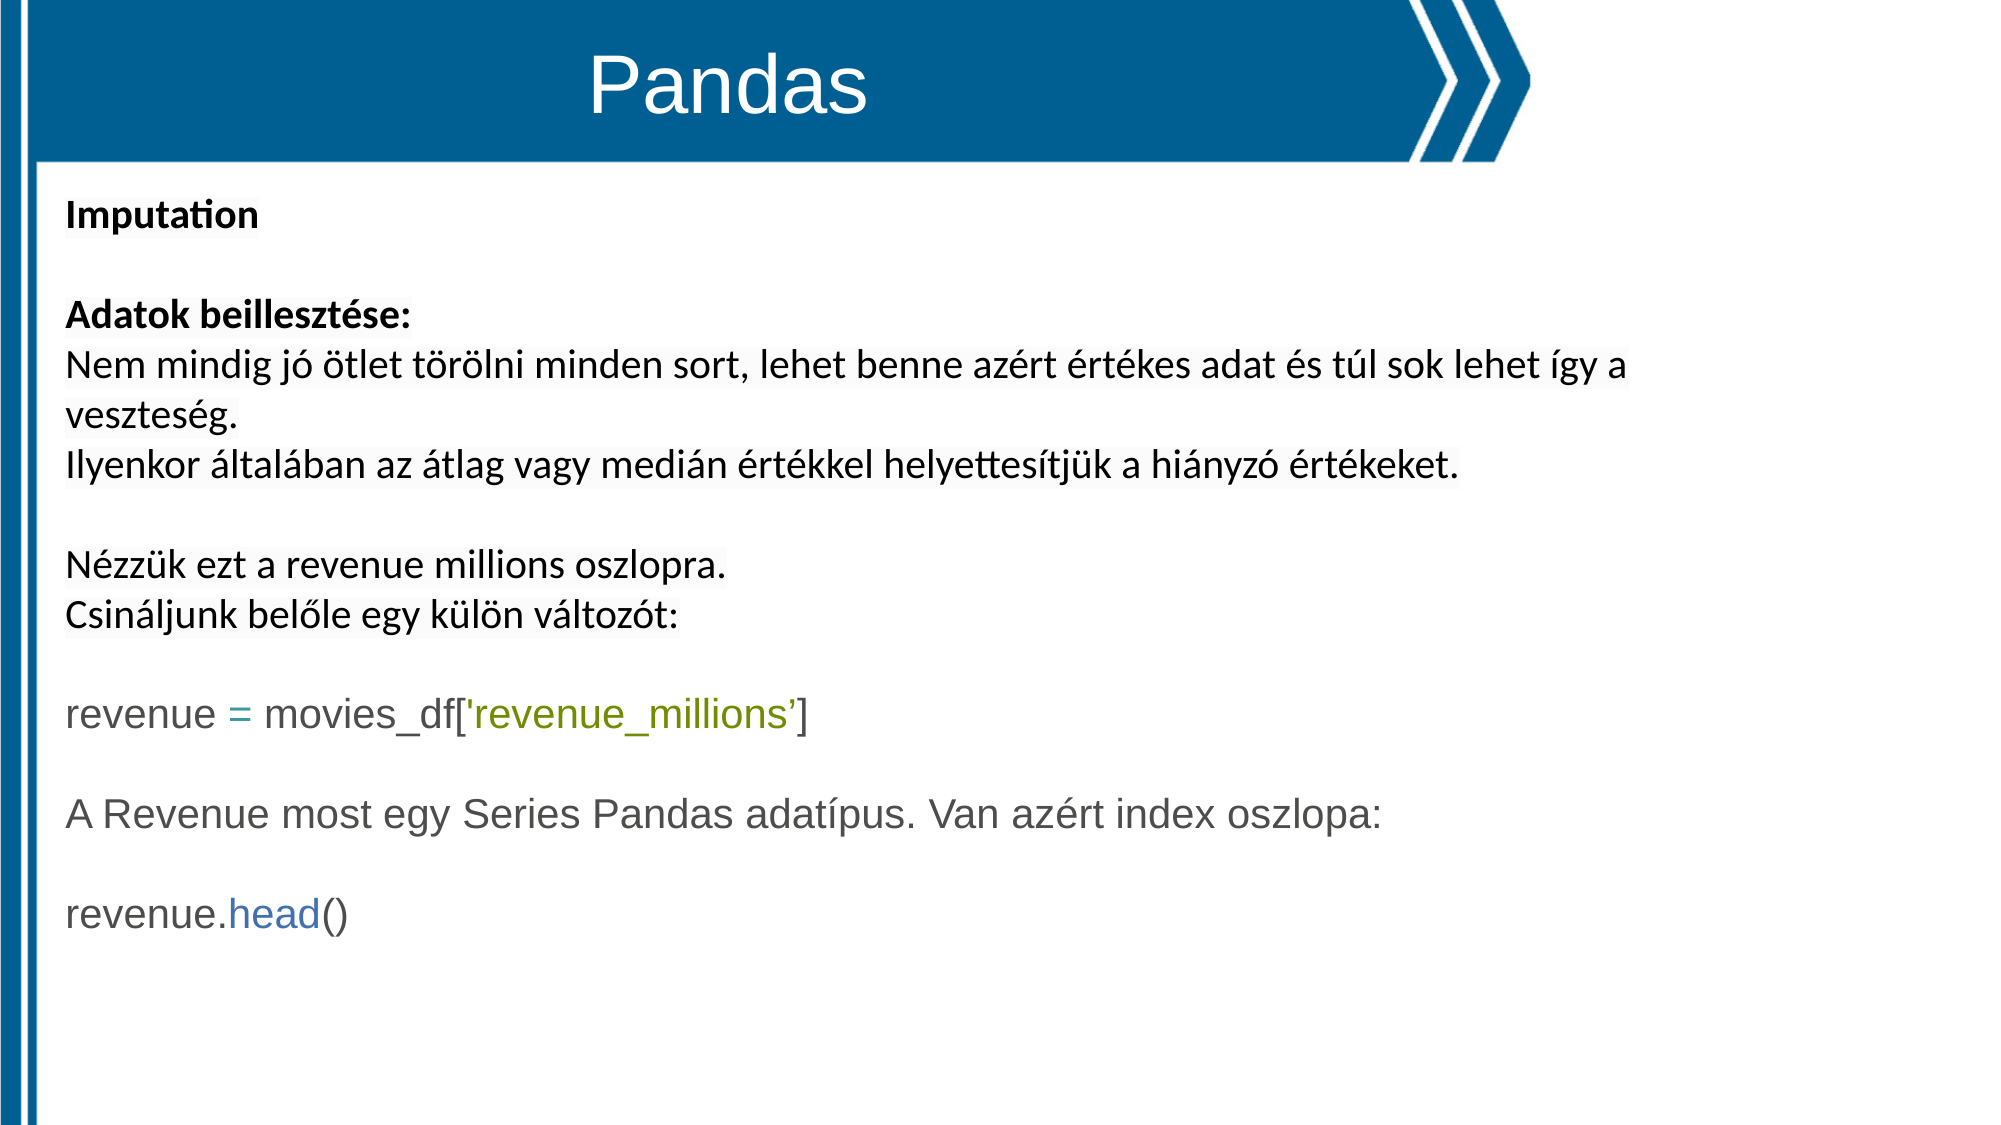

Pandas
Imputation

Adatok beillesztése:
Nem mindig jó ötlet törölni minden sort, lehet benne azért értékes adat és túl sok lehet így a veszteség.
Ilyenkor általában az átlag vagy medián értékkel helyettesítjük a hiányzó értékeket.

Nézzük ezt a revenue millions oszlopra.
Csináljunk belőle egy külön változót:

revenue = movies_df['revenue_millions’]

A Revenue most egy Series Pandas adatípus. Van azért index oszlopa:

revenue.head()